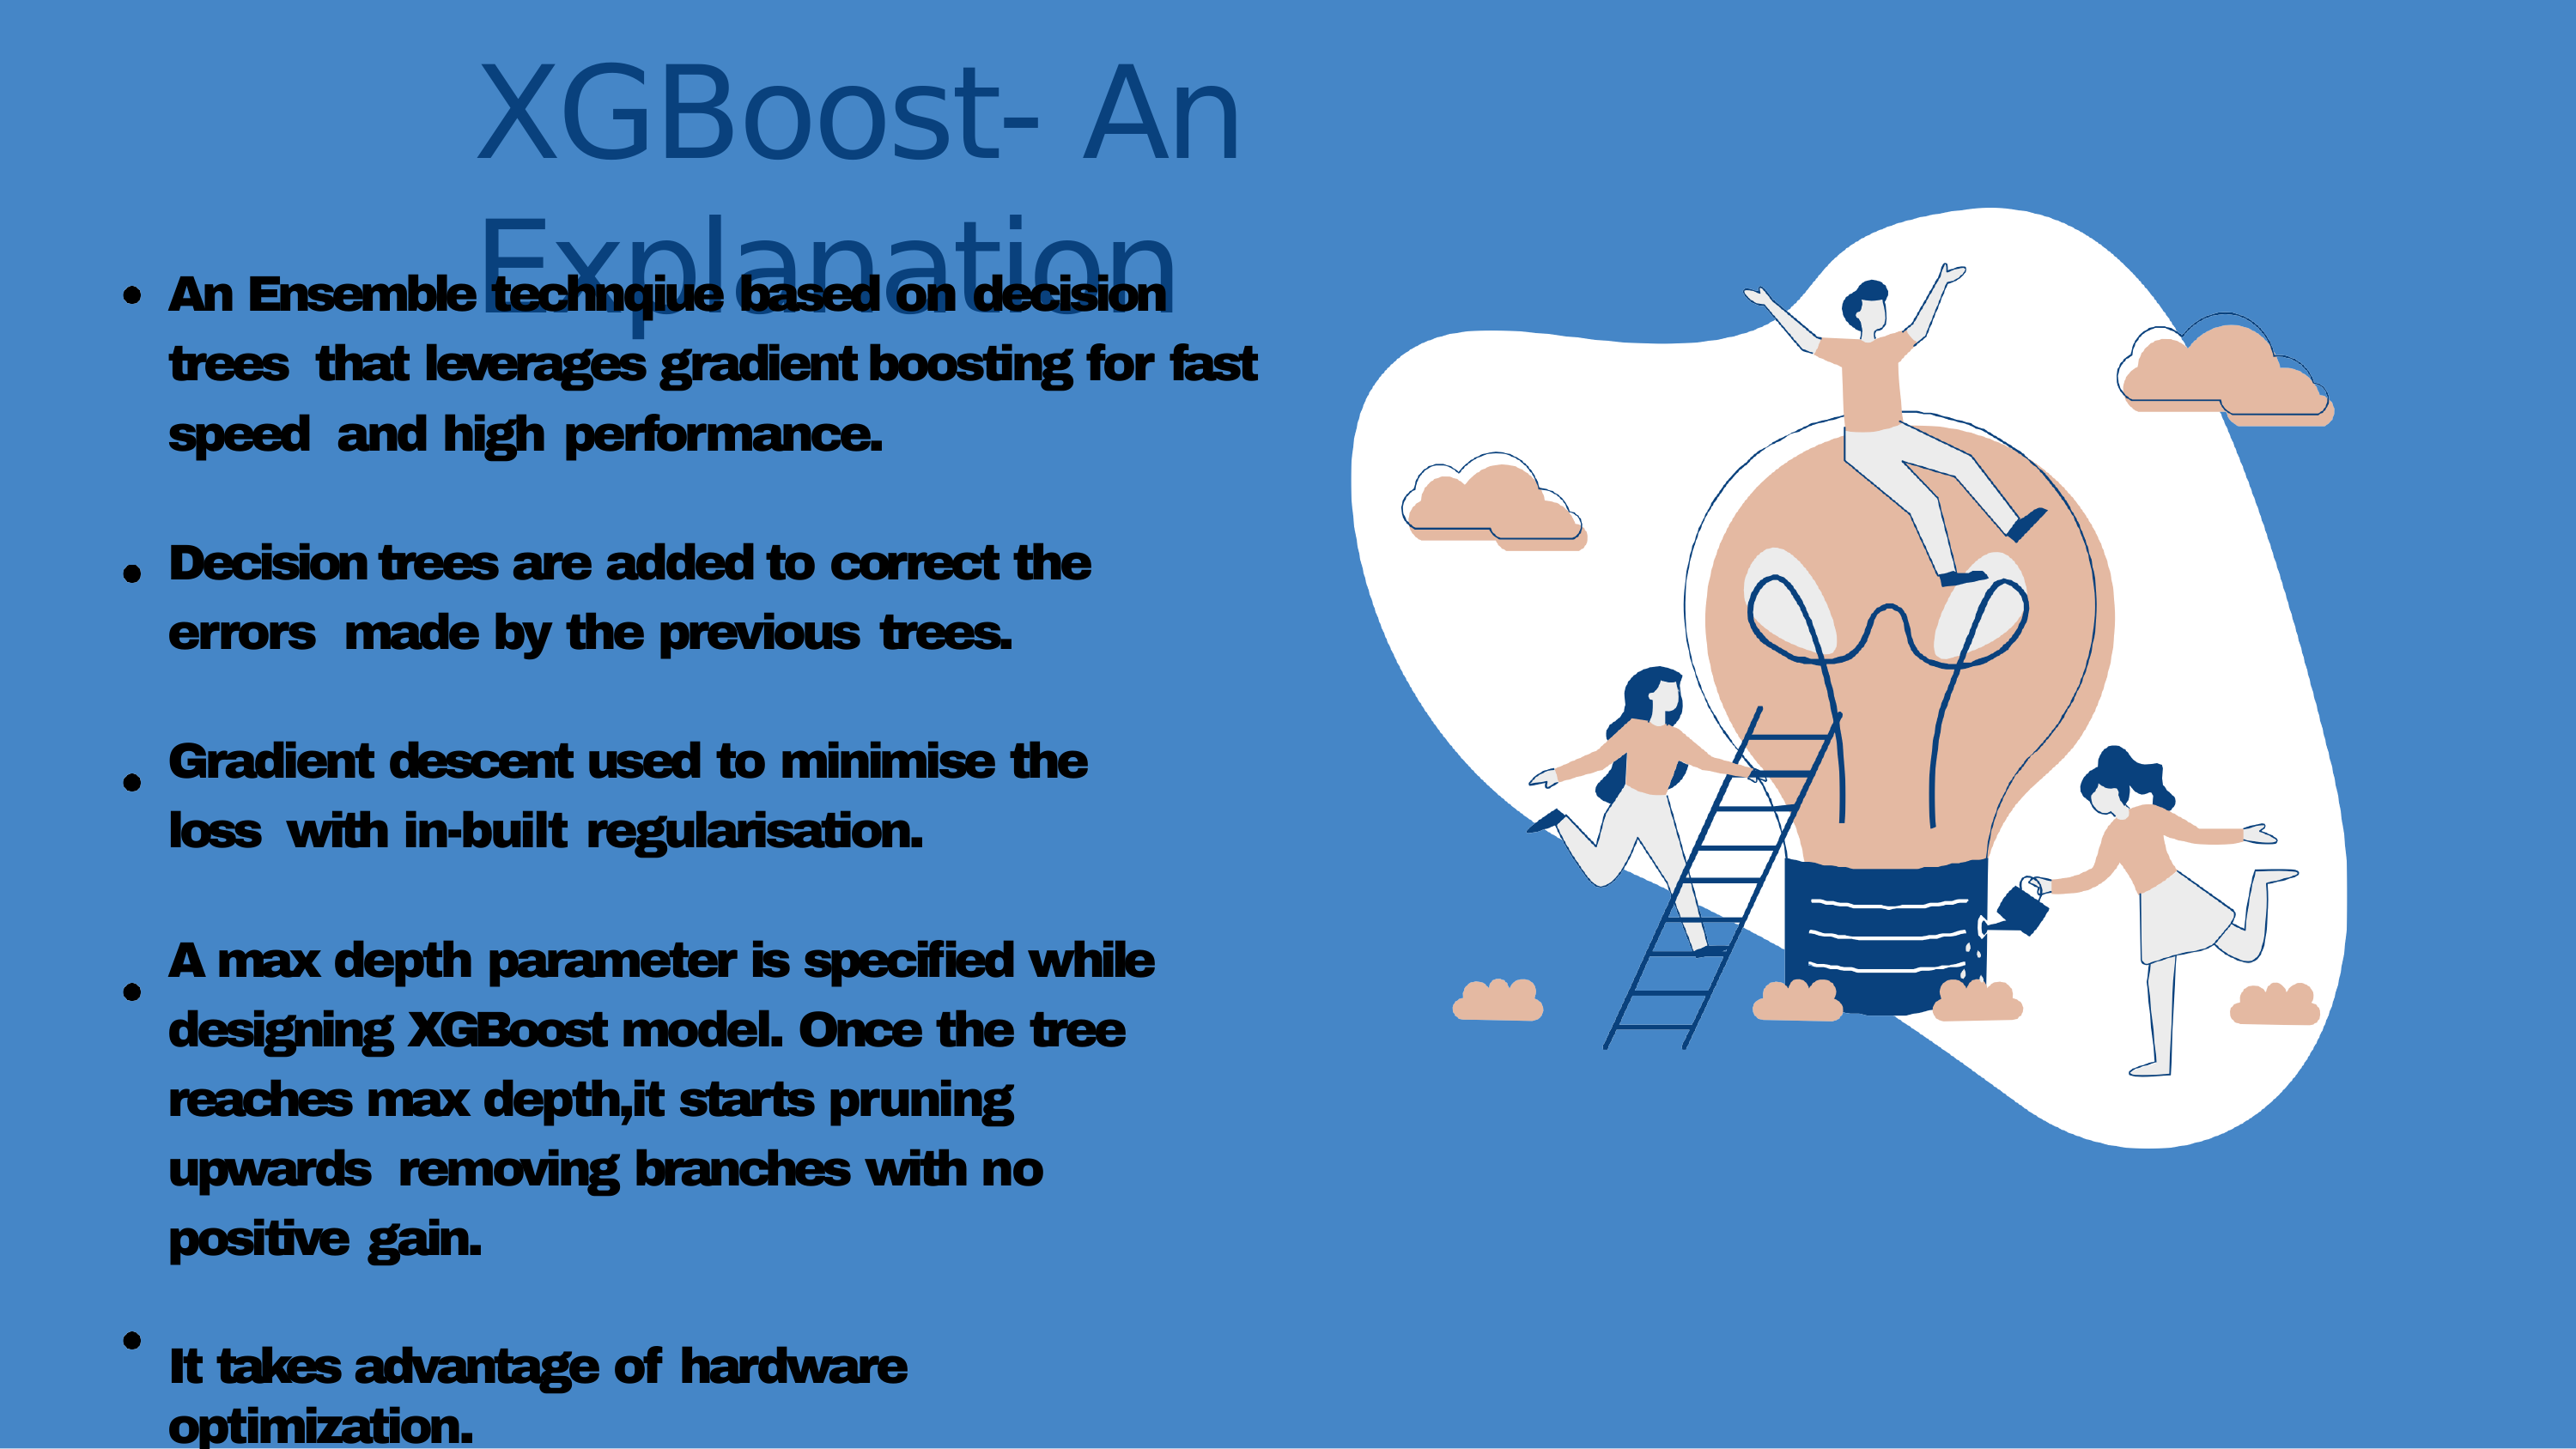

# XGBoost- An Explanation

An Ensemble technqiue based on decision trees  that leverages gradient boosting for fast speed  and high performance.

Decision trees are added to correct the errors  made by the previous trees.

Gradient descent used to minimise the loss  with in-built regularisation.

A max depth parameter is specified while  designing XGBoost model. Once the tree  reaches max depth,it starts pruning upwards  removing branches with no positive gain.

It takes advantage of hardware optimization.